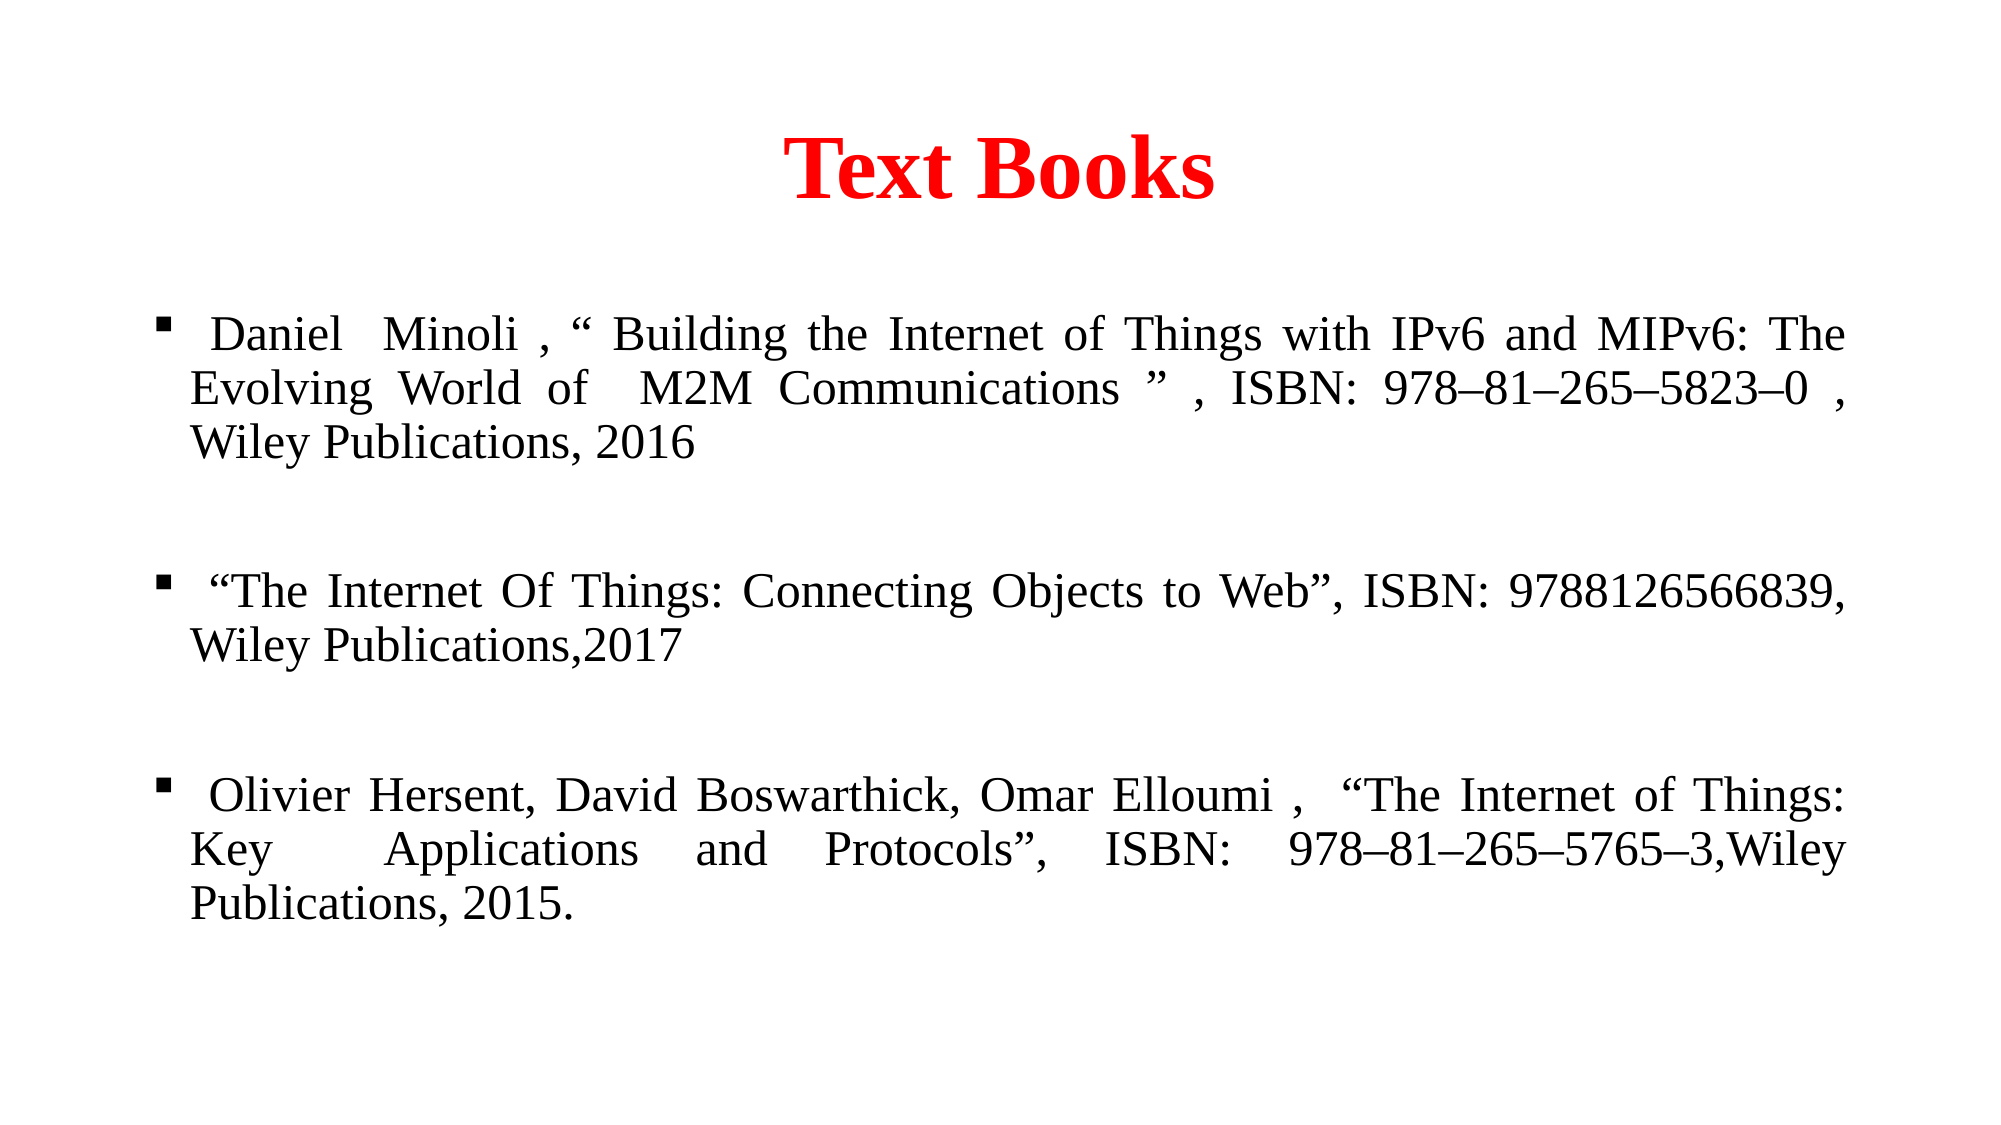

# Text Books
 Daniel  Minoli , “ Building the Internet of Things with IPv6 and MIPv6: The Evolving World of  M2M Communications ” , ISBN: 978–81–265–5823–0 , Wiley Publications, 2016

 “The Internet Of Things: Connecting Objects to Web”, ISBN: 9788126566839, Wiley Publications,2017

 Olivier Hersent, David Boswarthick, Omar Elloumi ,  “The Internet of Things: Key  Applications and Protocols”, ISBN: 978–81–265–5765–3,Wiley Publications, 2015.